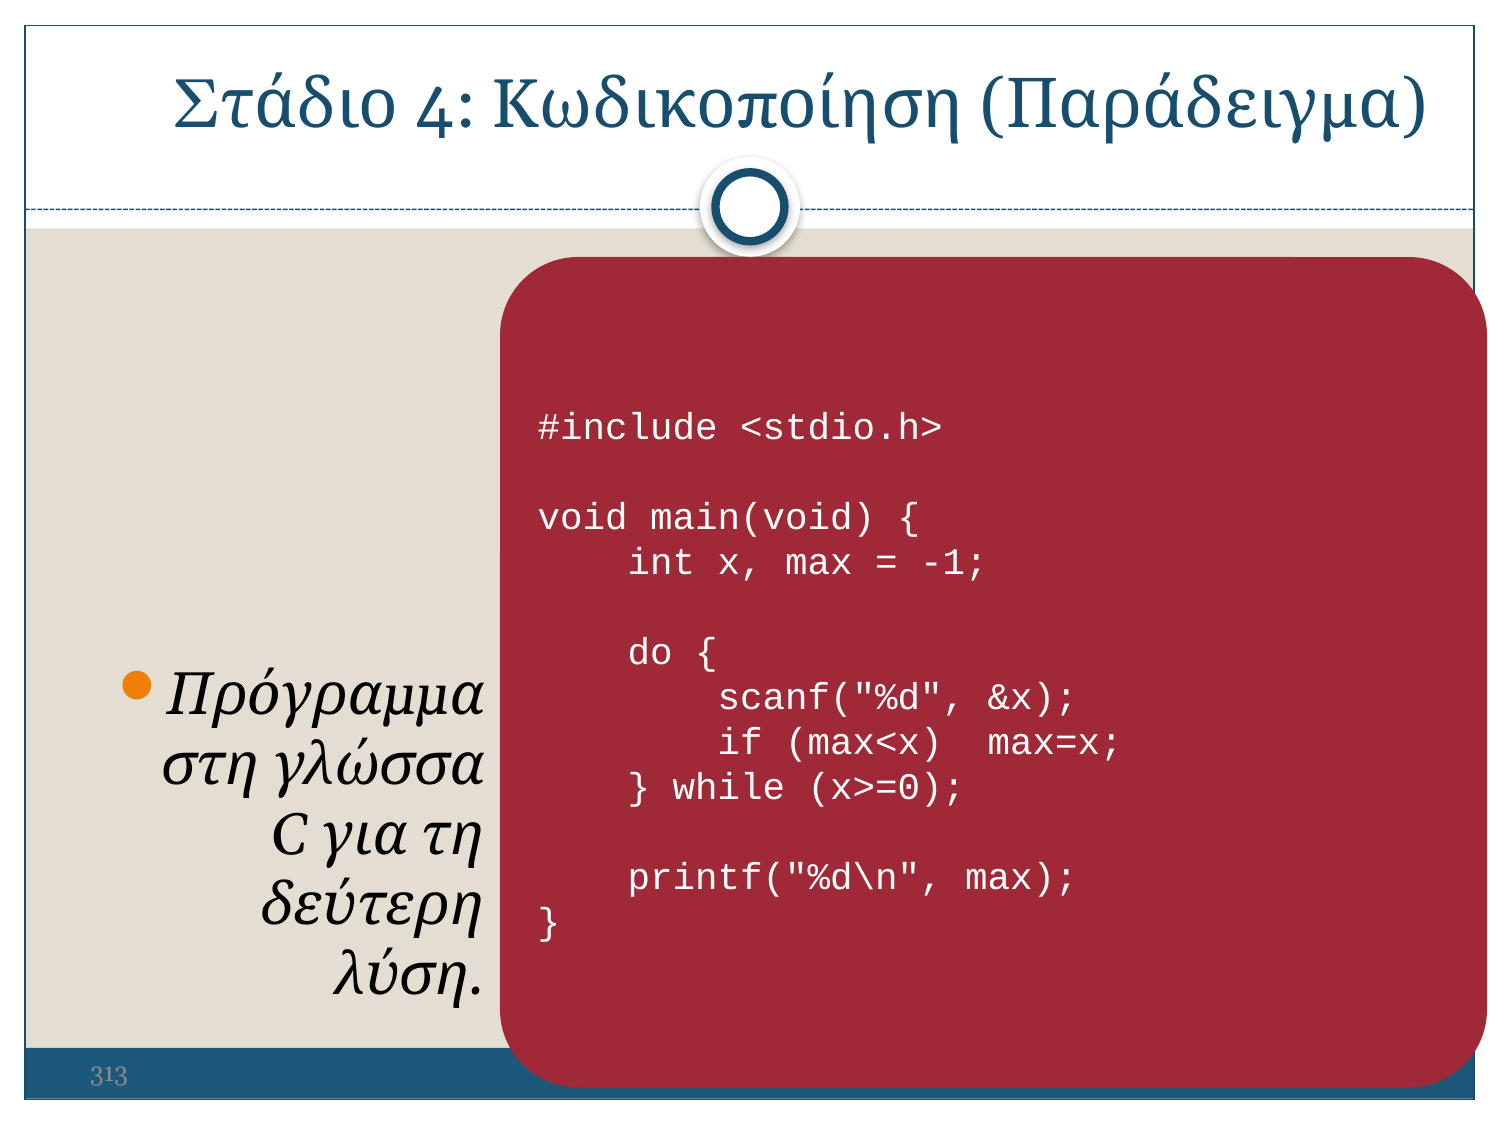

Στάδιο 4: Κωδικοποίηση (Παράδειγμα)
Πρόγραμμα στη γλώσσα C για τη δεύτερη λύση.

#include <stdio.h>

void main(void) {
    int x, max = -1;

    do {
        scanf("%d", &x);
        if (max<x)  max=x;
    } while (x>=0);

    printf("%d\n", max);
}
313